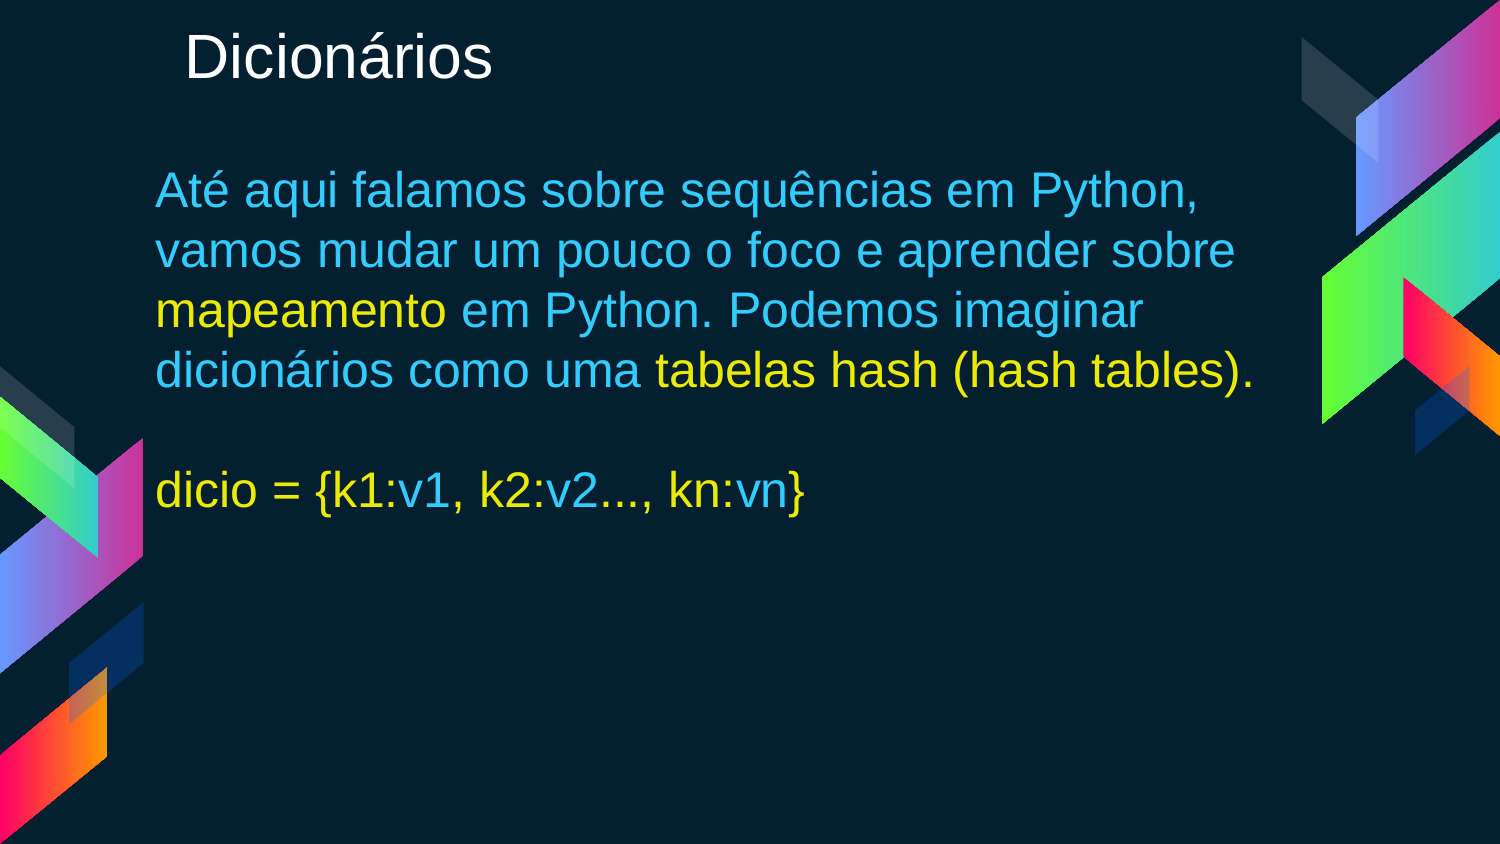

Dicionários
Até aqui falamos sobre sequências em Python, vamos mudar um pouco o foco e aprender sobre mapeamento em Python. Podemos imaginar dicionários como uma tabelas hash (hash tables).

dicio = {k1:v1, k2:v2..., kn:vn}